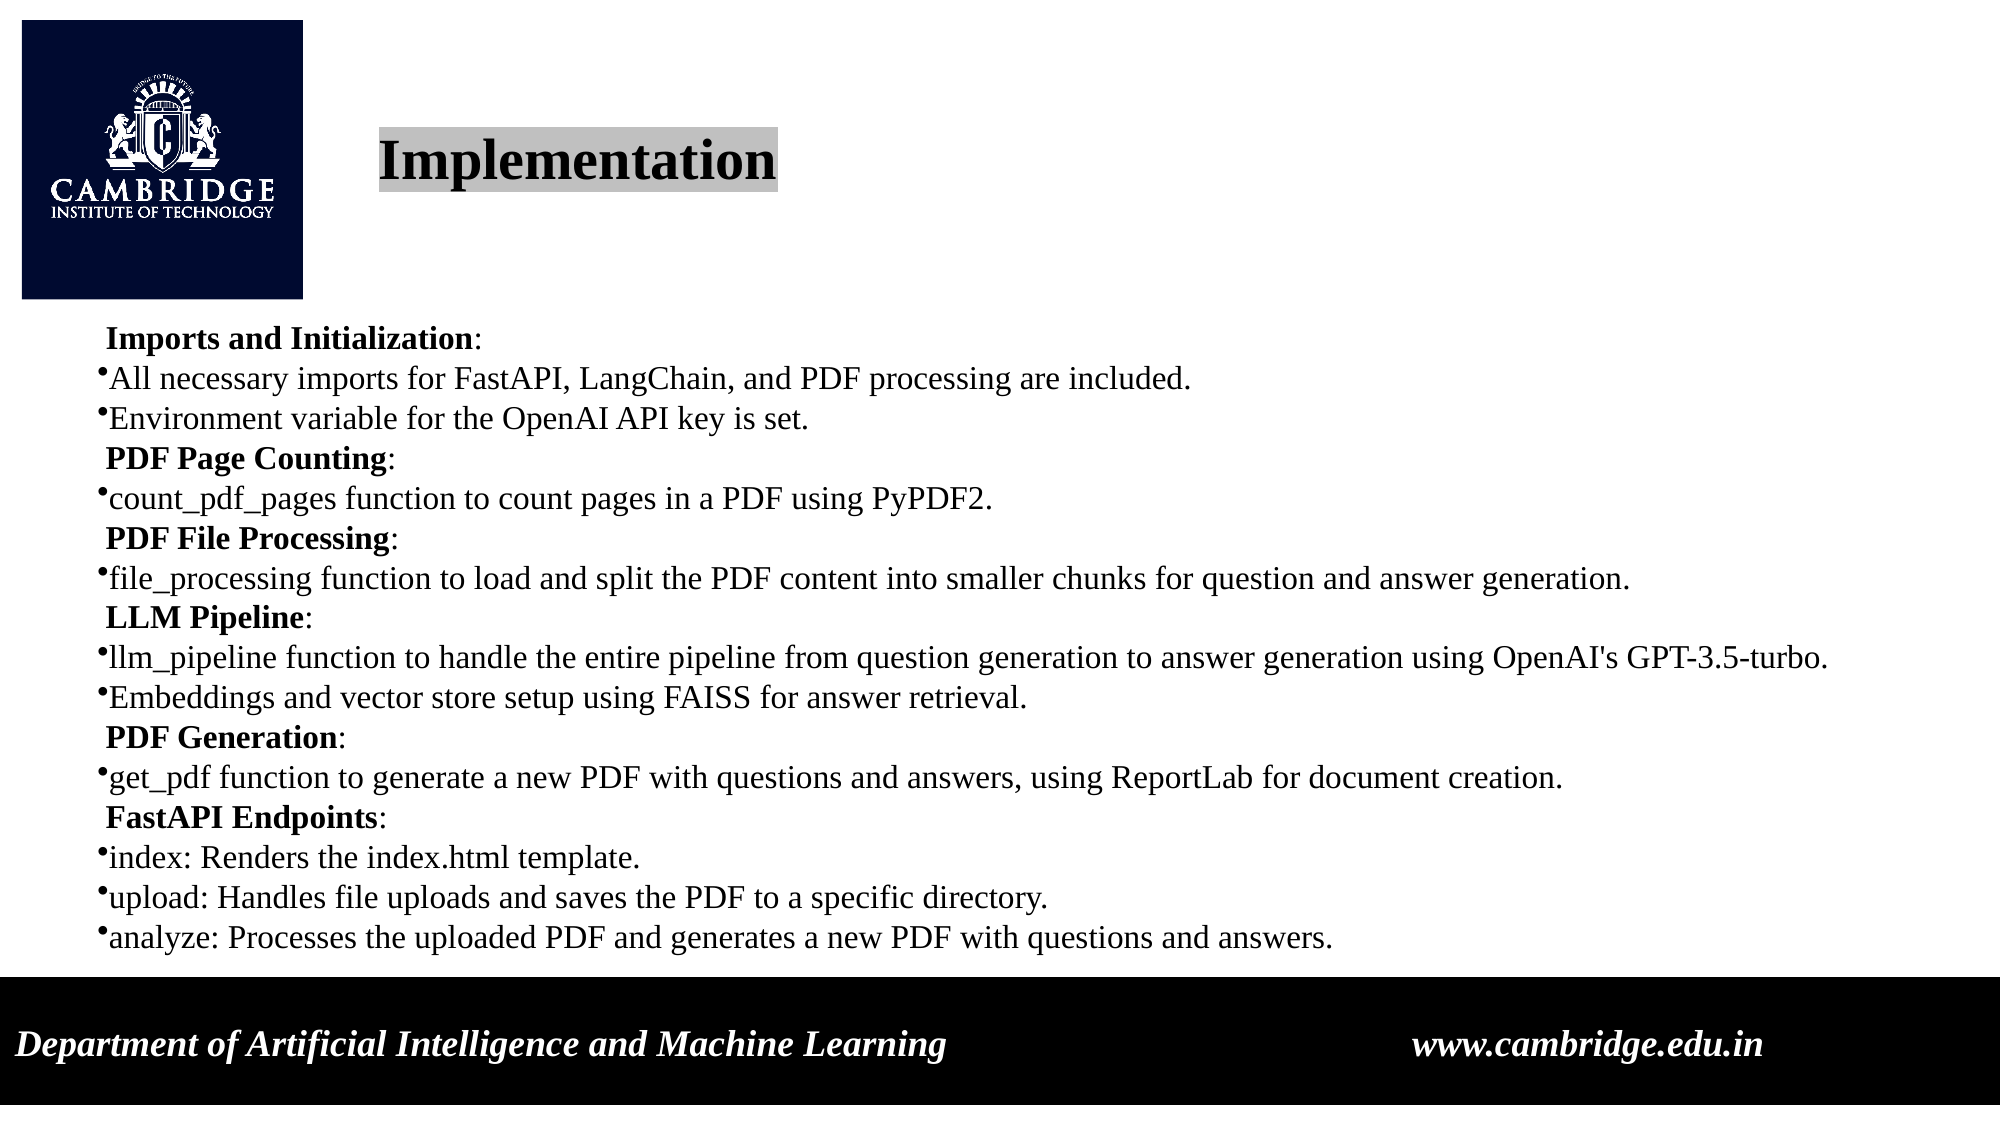

Implementation
 Imports and Initialization:
All necessary imports for FastAPI, LangChain, and PDF processing are included.
Environment variable for the OpenAI API key is set.
 PDF Page Counting:
count_pdf_pages function to count pages in a PDF using PyPDF2.
 PDF File Processing:
file_processing function to load and split the PDF content into smaller chunks for question and answer generation.
 LLM Pipeline:
llm_pipeline function to handle the entire pipeline from question generation to answer generation using OpenAI's GPT-3.5-turbo.
Embeddings and vector store setup using FAISS for answer retrieval.
 PDF Generation:
get_pdf function to generate a new PDF with questions and answers, using ReportLab for document creation.
 FastAPI Endpoints:
index: Renders the index.html template.
upload: Handles file uploads and saves the PDF to a specific directory.
analyze: Processes the uploaded PDF and generates a new PDF with questions and answers.

plants
s a Convolutional Neural Network (CNN) model trained on the to classify images and identify 15 common diseases in tomato, potato, and pepper plants
, and pepper pls
Department of Artificial Intelligence and Machine Learning                                                 www.cambridge.edu.in